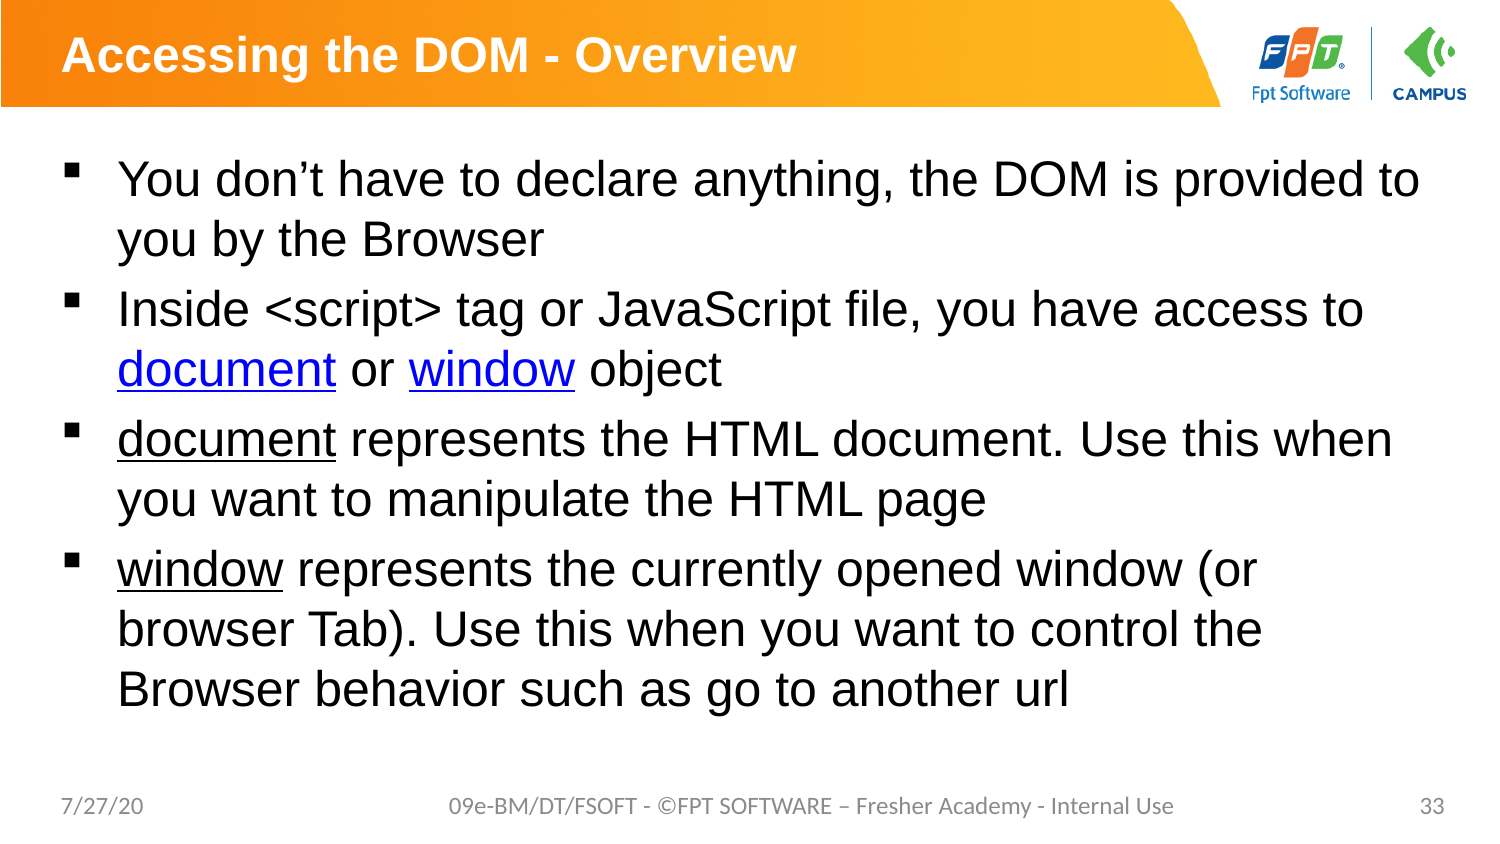

# Accessing the DOM - Overview
You don’t have to declare anything, the DOM is provided to you by the Browser
Inside <script> tag or JavaScript file, you have access to document or window object
document represents the HTML document. Use this when you want to manipulate the HTML page
window represents the currently opened window (or browser Tab). Use this when you want to control the Browser behavior such as go to another url

7/27/20
09e-BM/DT/FSOFT - ©FPT SOFTWARE – Fresher Academy - Internal Use
33